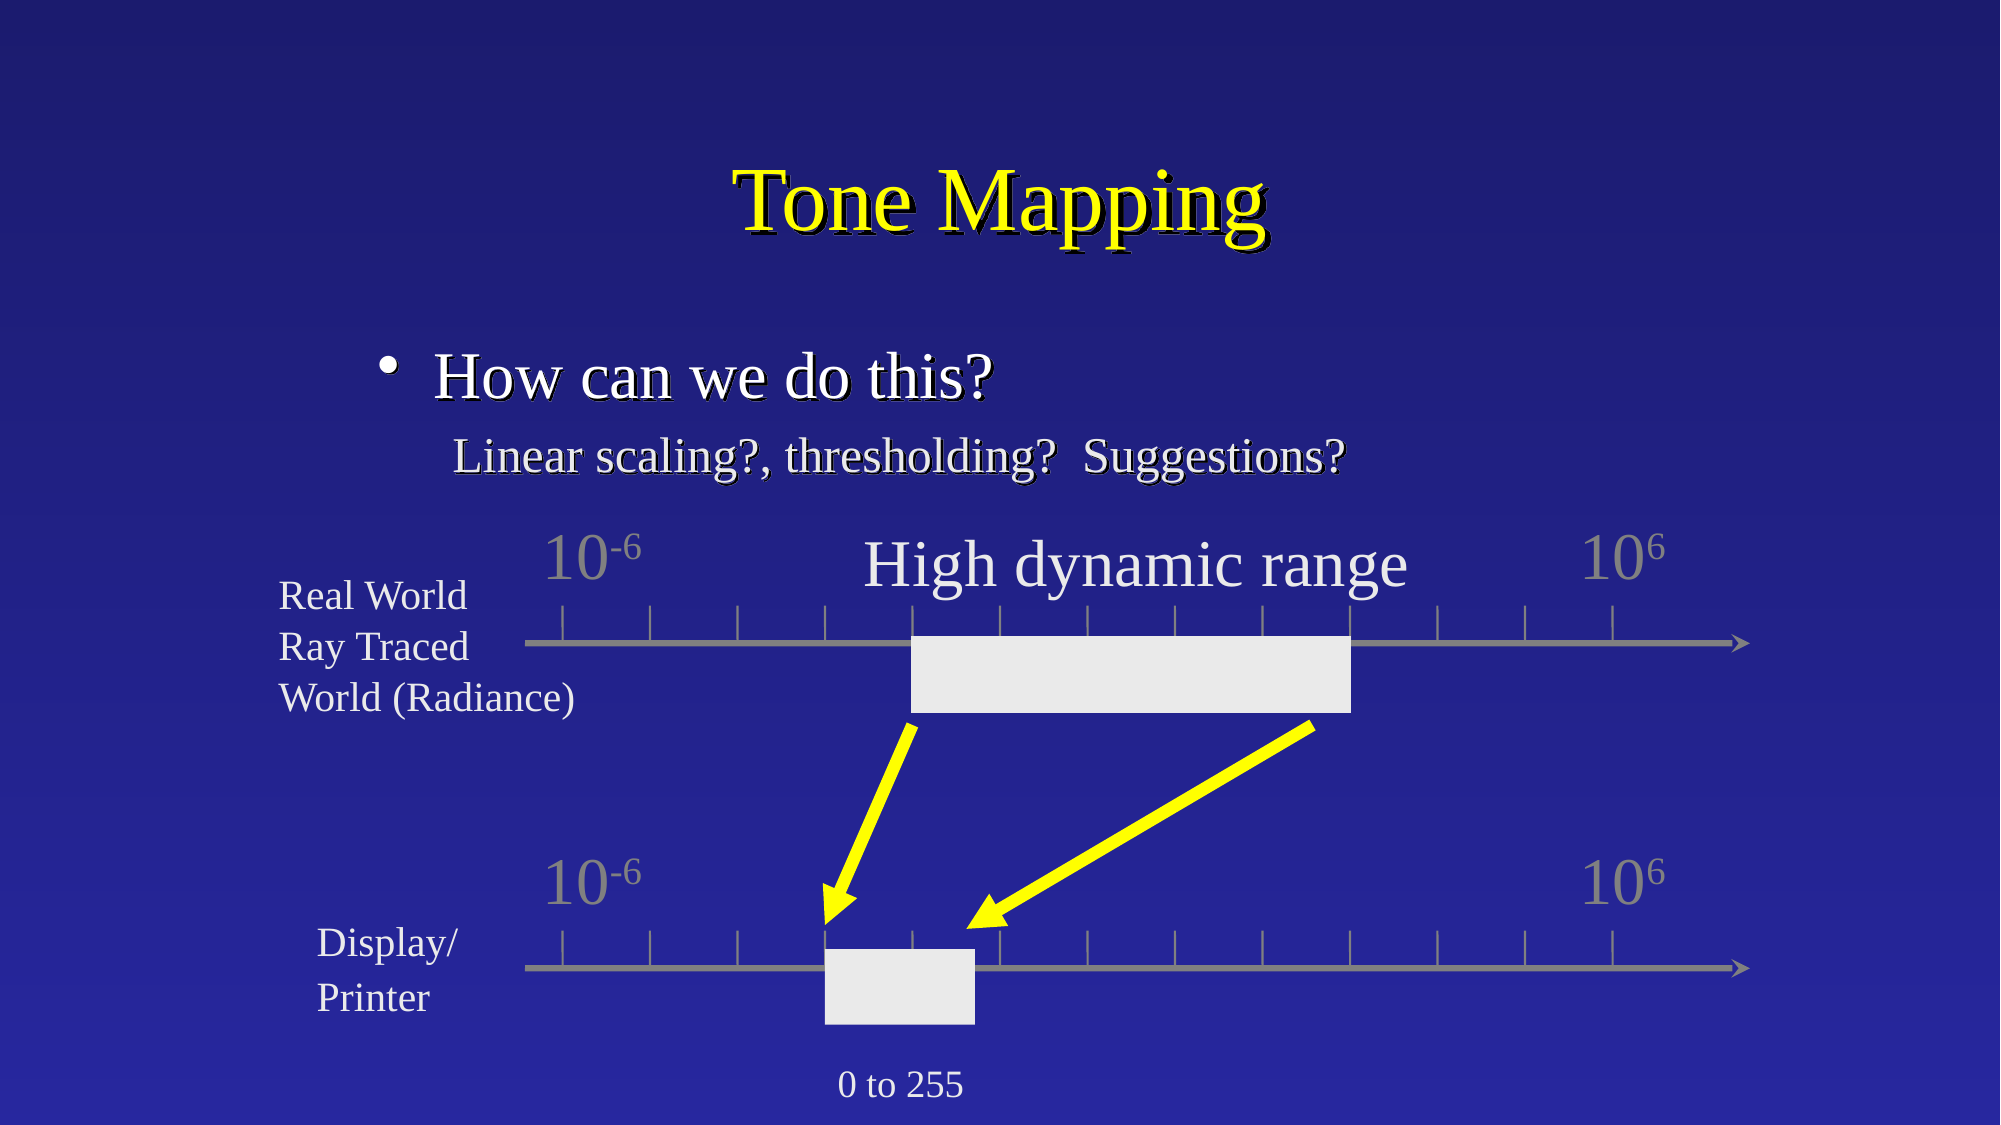

# Tone Mapping
How can we do this?
Linear scaling?, thresholding?  Suggestions?

10-6
106
High dynamic range
Real World
Ray Traced
World (Radiance)

10-6
106
Display/
Printer

0 to 255